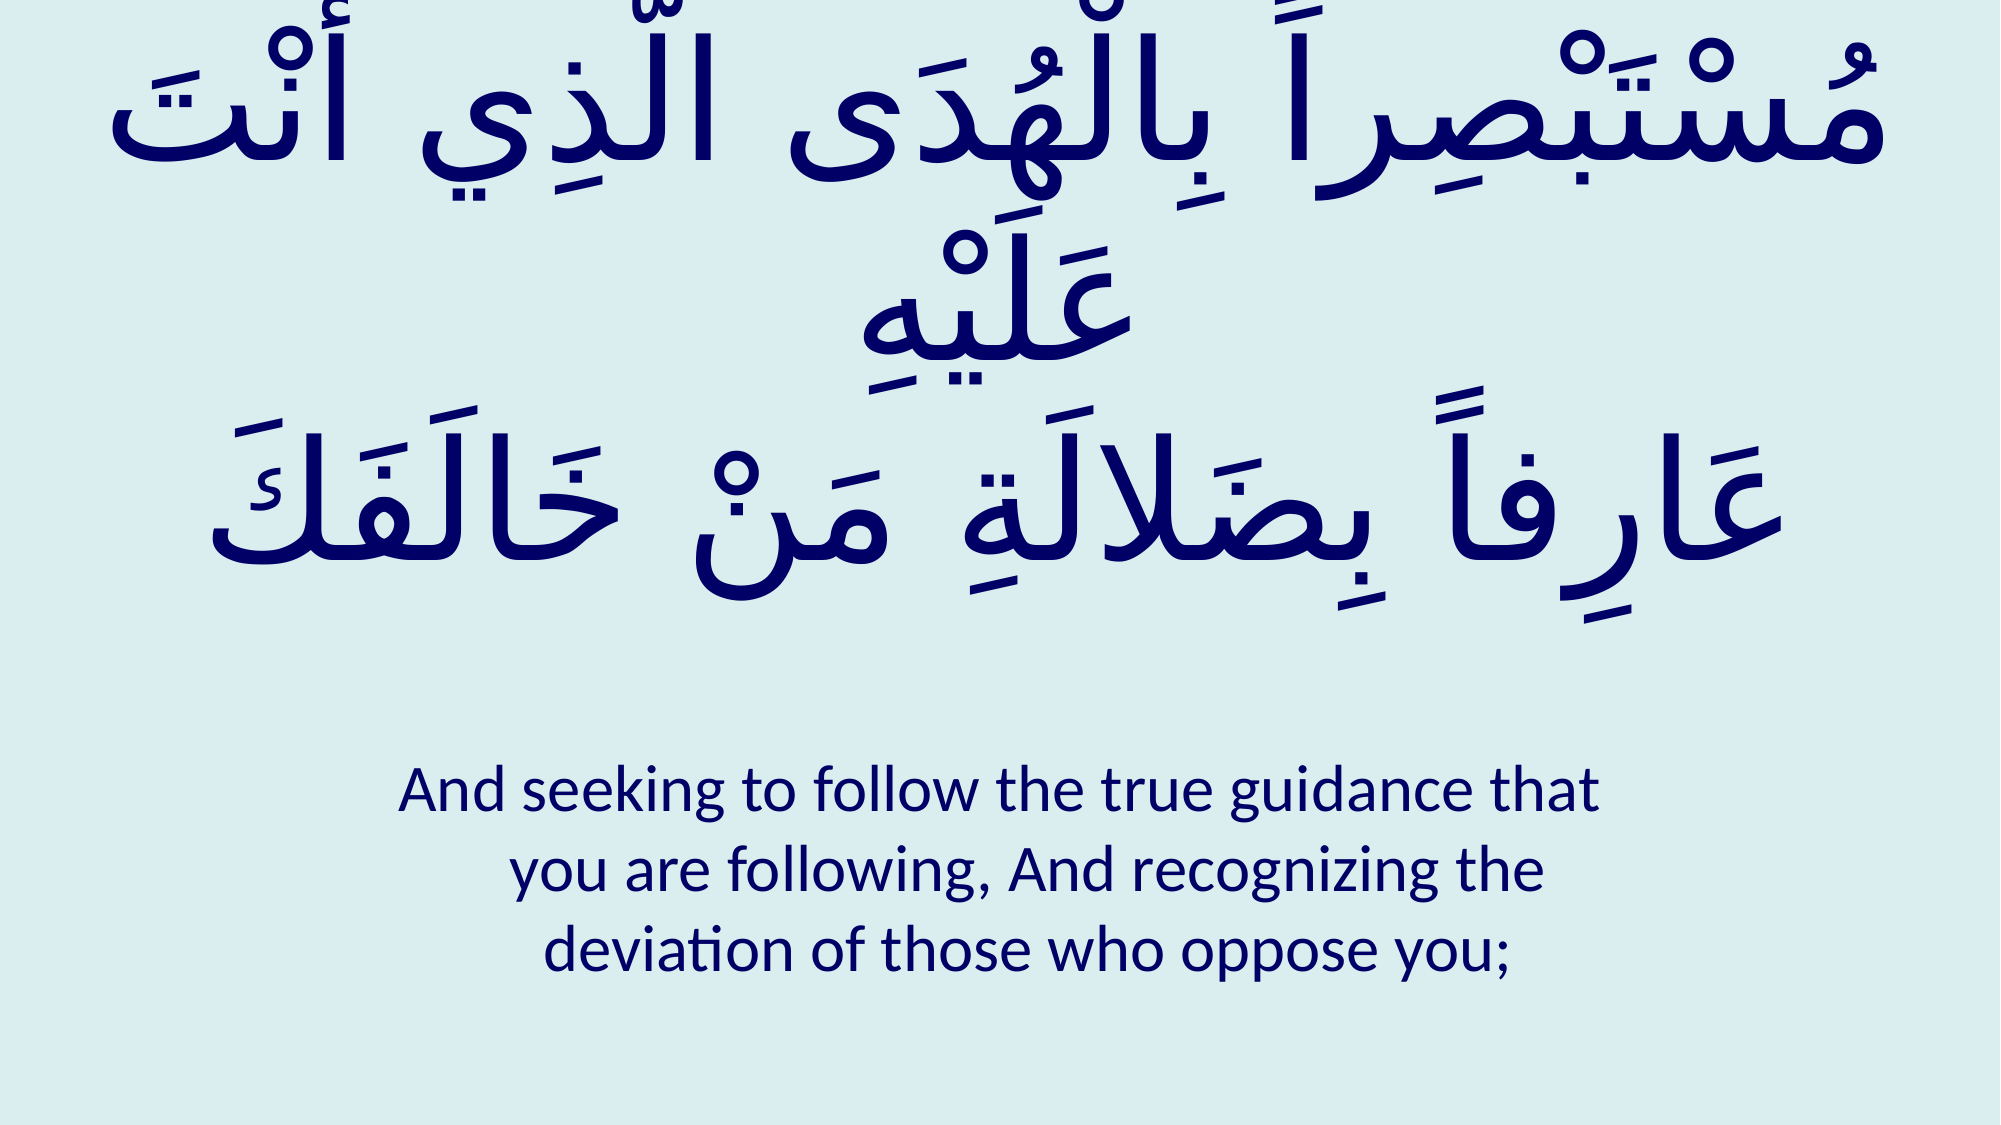

# مُسْتَبْصِراً بِالْهُدَى الَّذِي أَنْتَ عَلَيْهِ عَارِفاً بِضَلالَةِ مَنْ خَالَفَكَ
And seeking to follow the true guidance that you are following, And recognizing the deviation of those who oppose you;